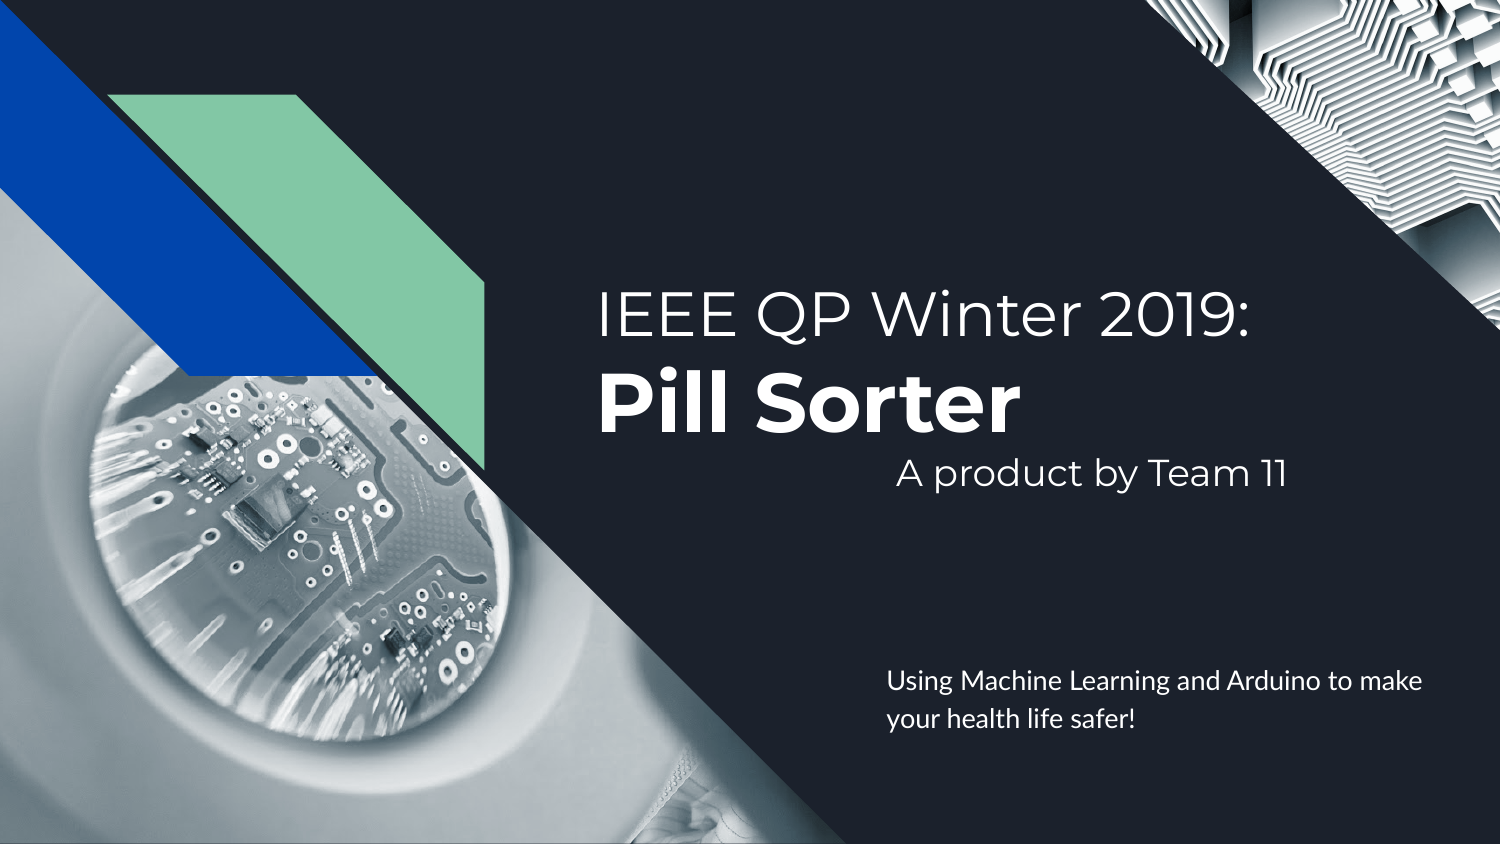

# IEEE QP Winter 2019:
Pill Sorter
A product by Team 11
Using Machine Learning and Arduino to make your health life safer!